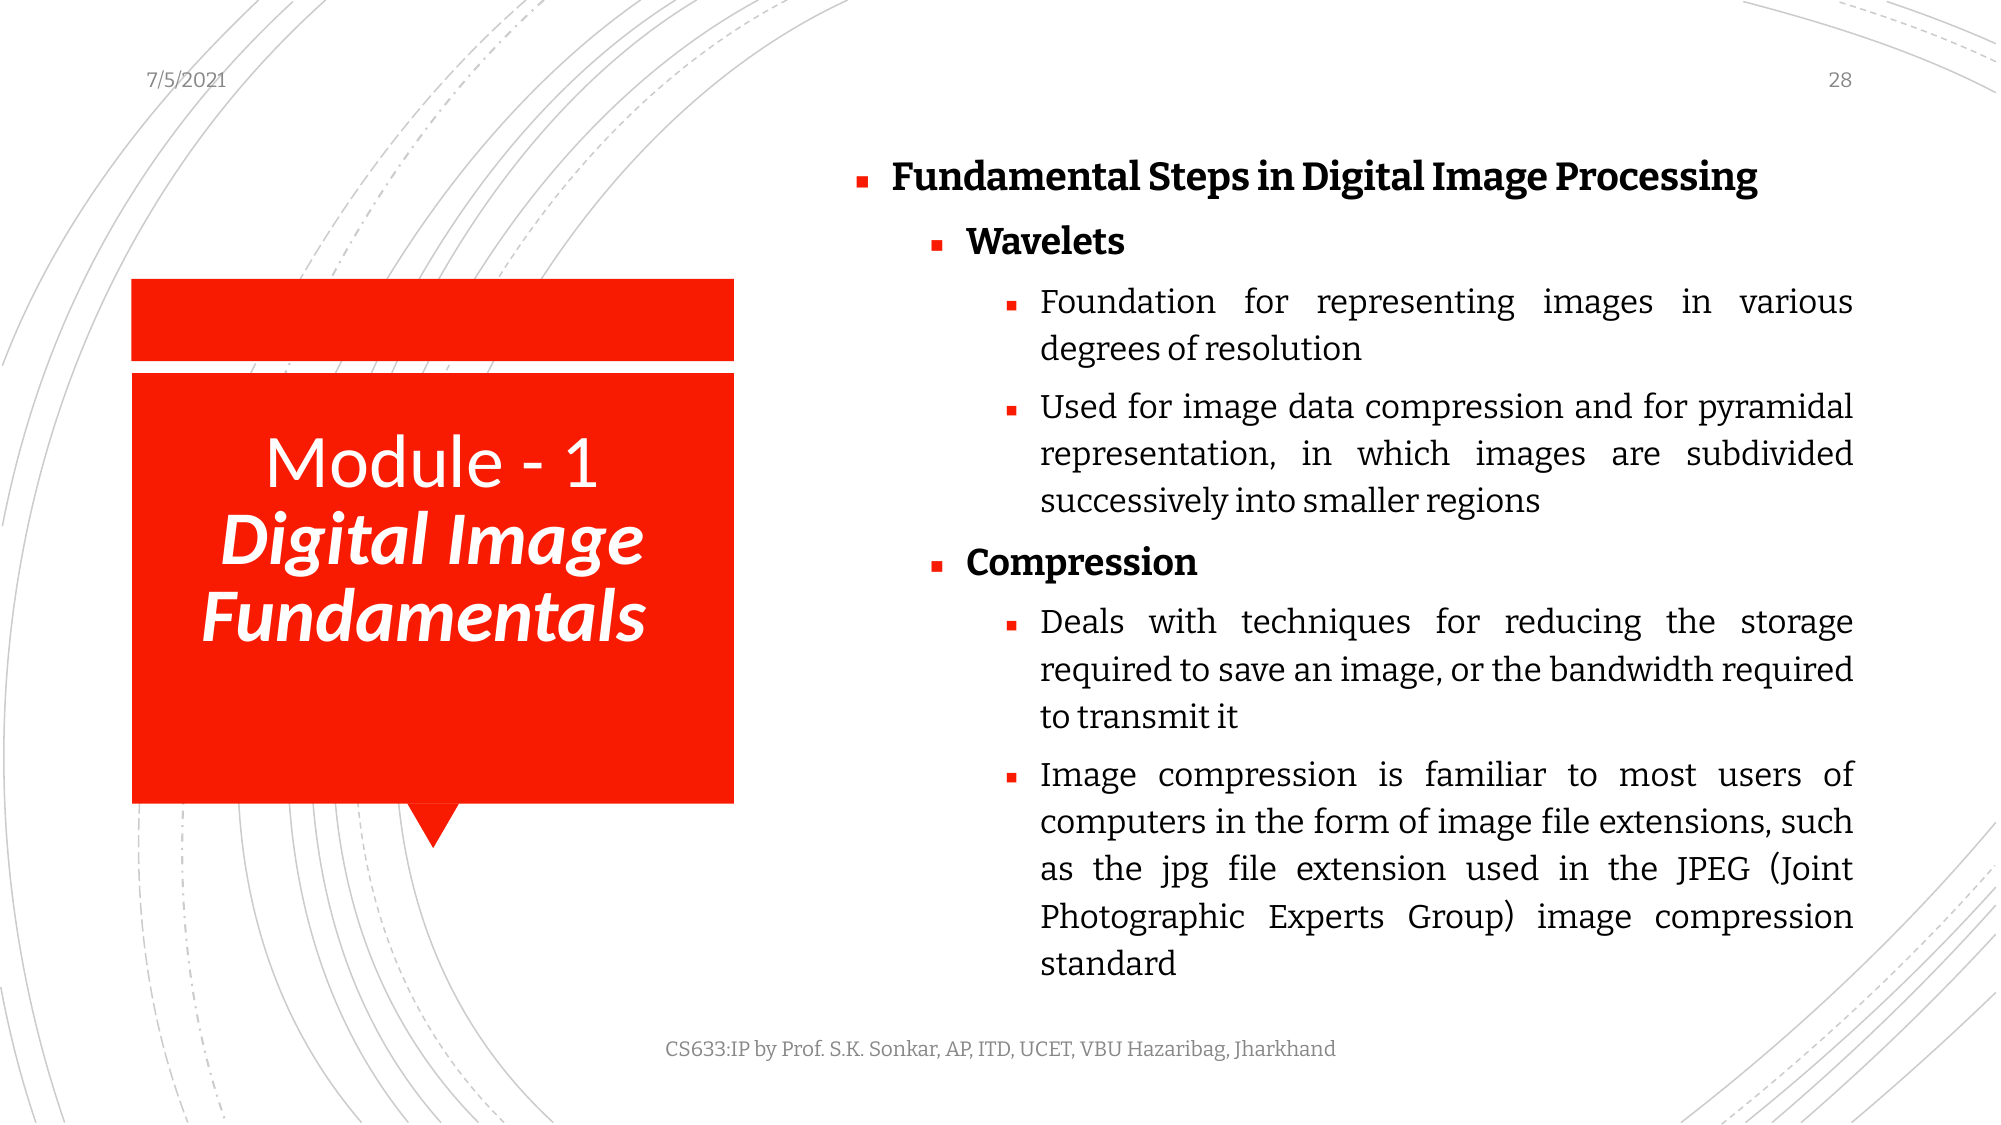

7/5/2021
28
Fundamental Steps in Digital Image Processing
Wavelets
Foundation for representing images in various degrees of resolution
Used for image data compression and for pyramidal representation, in which images are subdivided successively into smaller regions
Compression
Deals with techniques for reducing the storage required to save an image, or the bandwidth required to transmit it
Image compression is familiar to most users of computers in the form of image file extensions, such as the jpg file extension used in the JPEG (Joint Photographic Experts Group) image compression standard
# Module - 1 Digital Image Fundamentals
CS633:IP by Prof. S.K. Sonkar, AP, ITD, UCET, VBU Hazaribag, Jharkhand